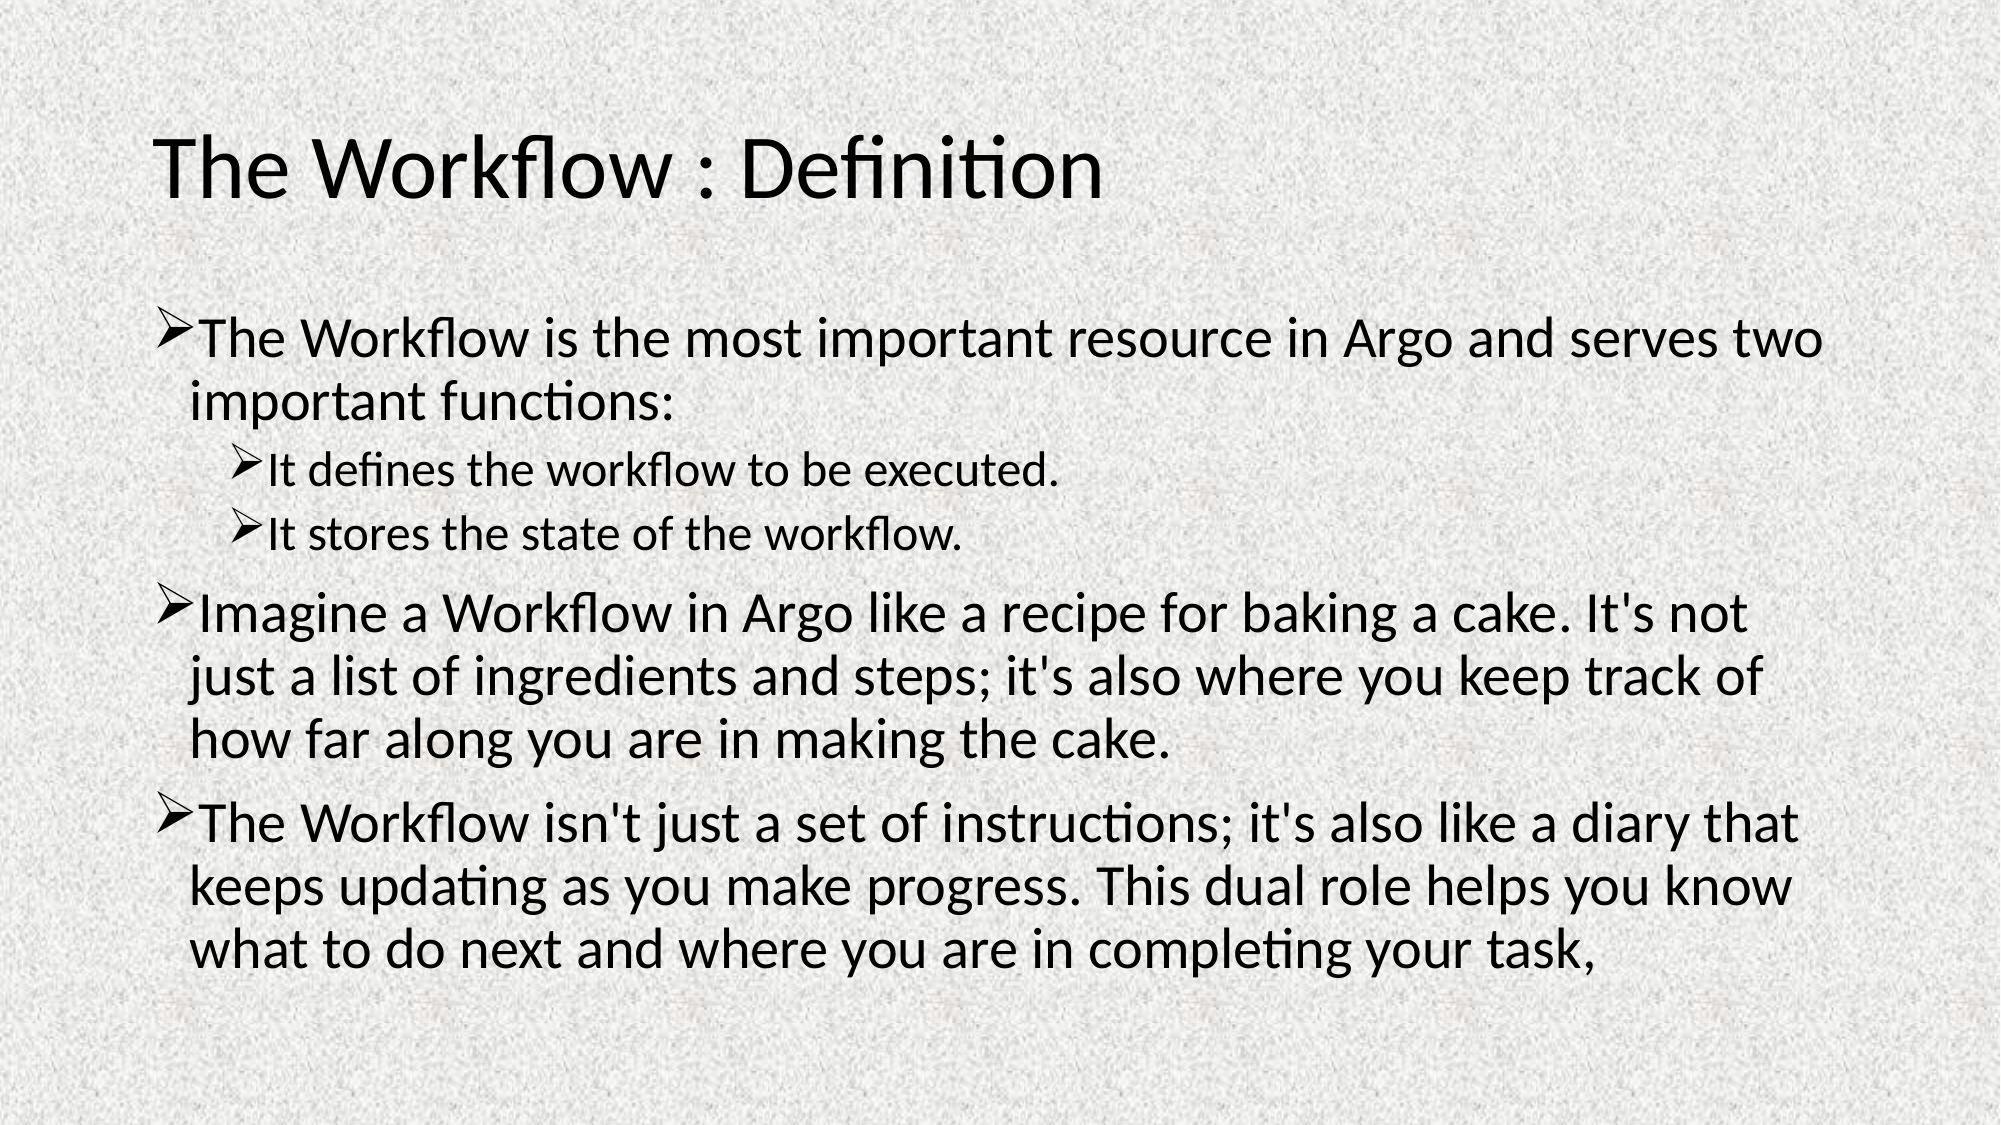

# The Workflow : Definition
The Workflow is the most important resource in Argo and serves two important functions:
It defines the workflow to be executed.
It stores the state of the workflow.
Imagine a Workflow in Argo like a recipe for baking a cake. It's not just a list of ingredients and steps; it's also where you keep track of how far along you are in making the cake.
The Workflow isn't just a set of instructions; it's also like a diary that keeps updating as you make progress. This dual role helps you know what to do next and where you are in completing your task,